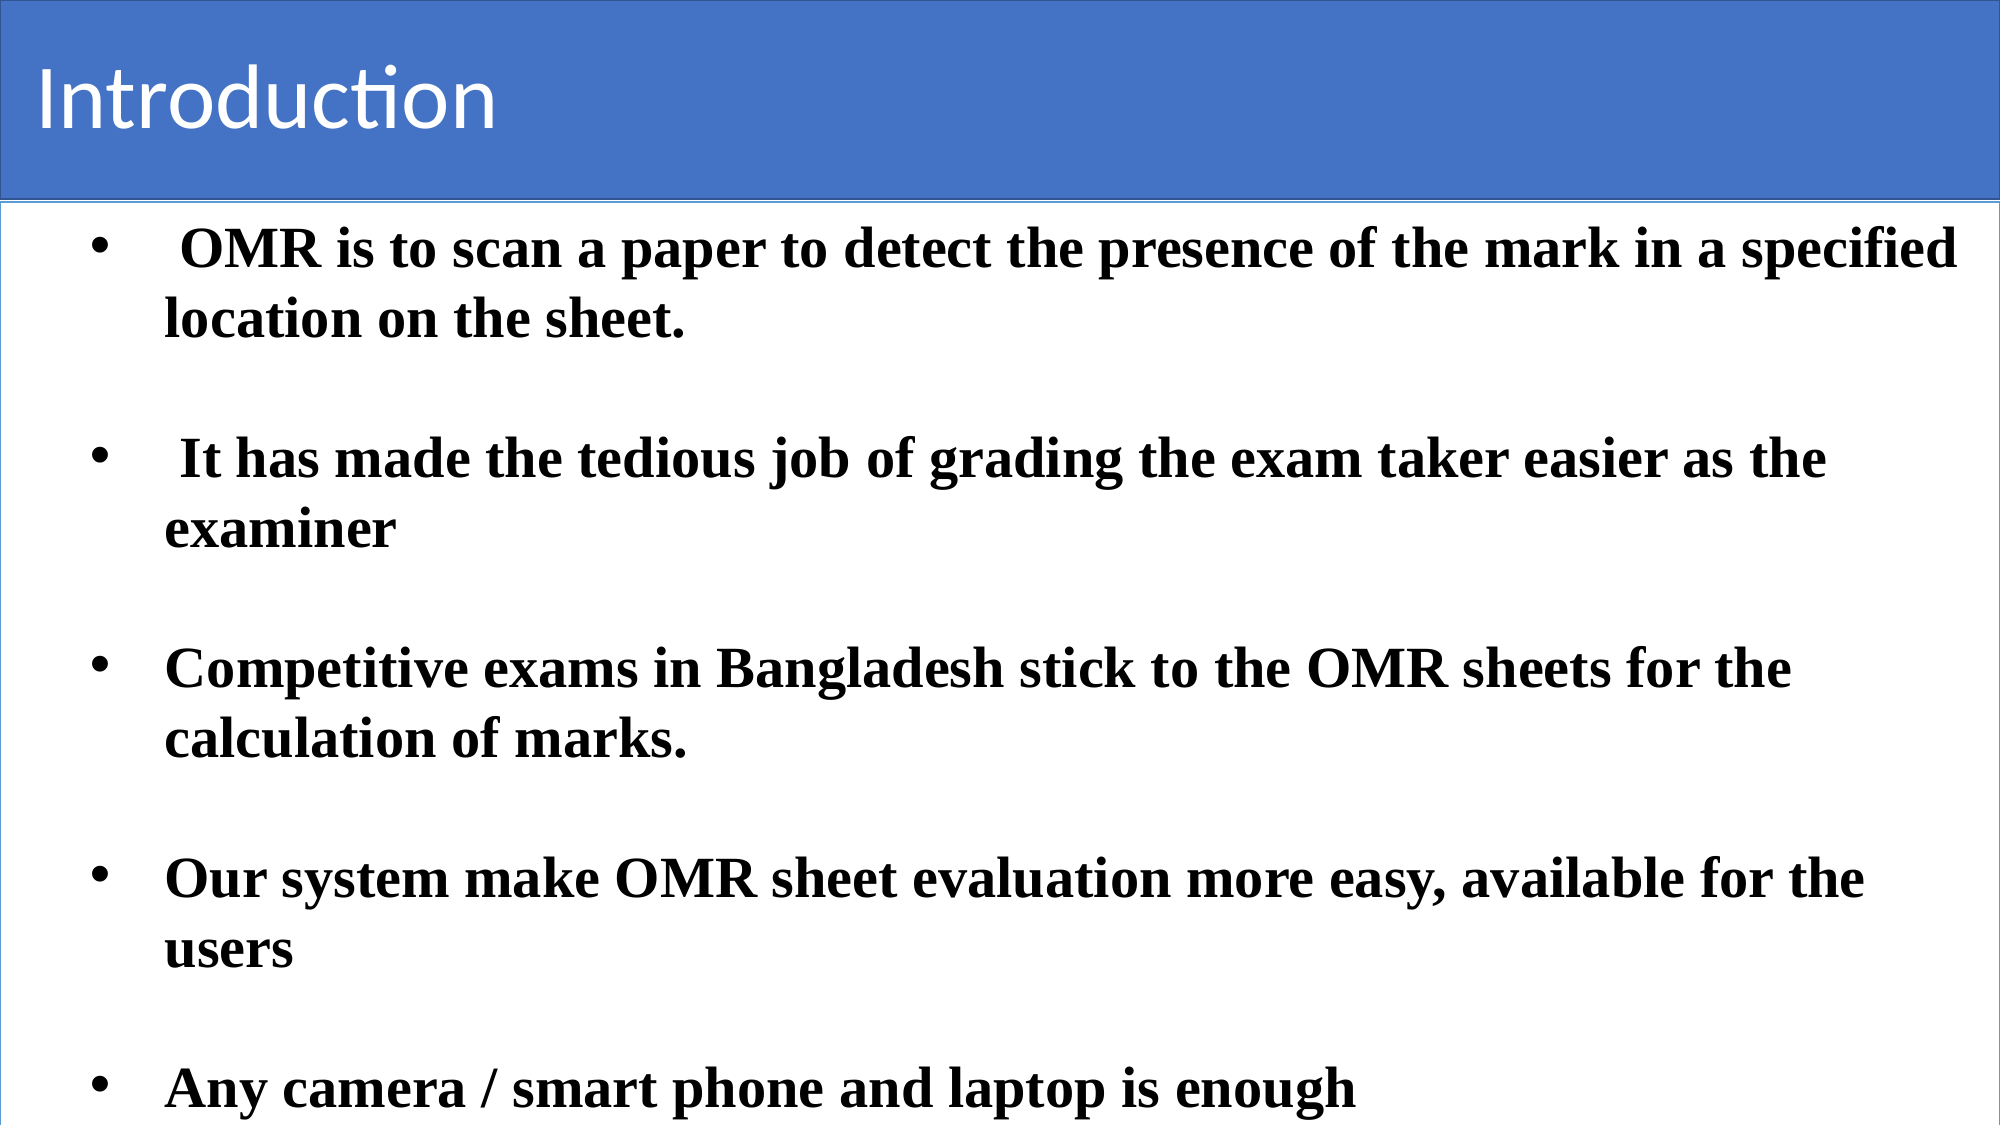

# Introduction
 OMR is to scan a paper to detect the presence of the mark in a specified location on the sheet.

 It has made the tedious job of grading the exam taker easier as the examiner

Competitive exams in Bangladesh stick to the OMR sheets for the calculation of marks.

Our system make OMR sheet evaluation more easy, available for the users

Any camera / smart phone and laptop is enough

4